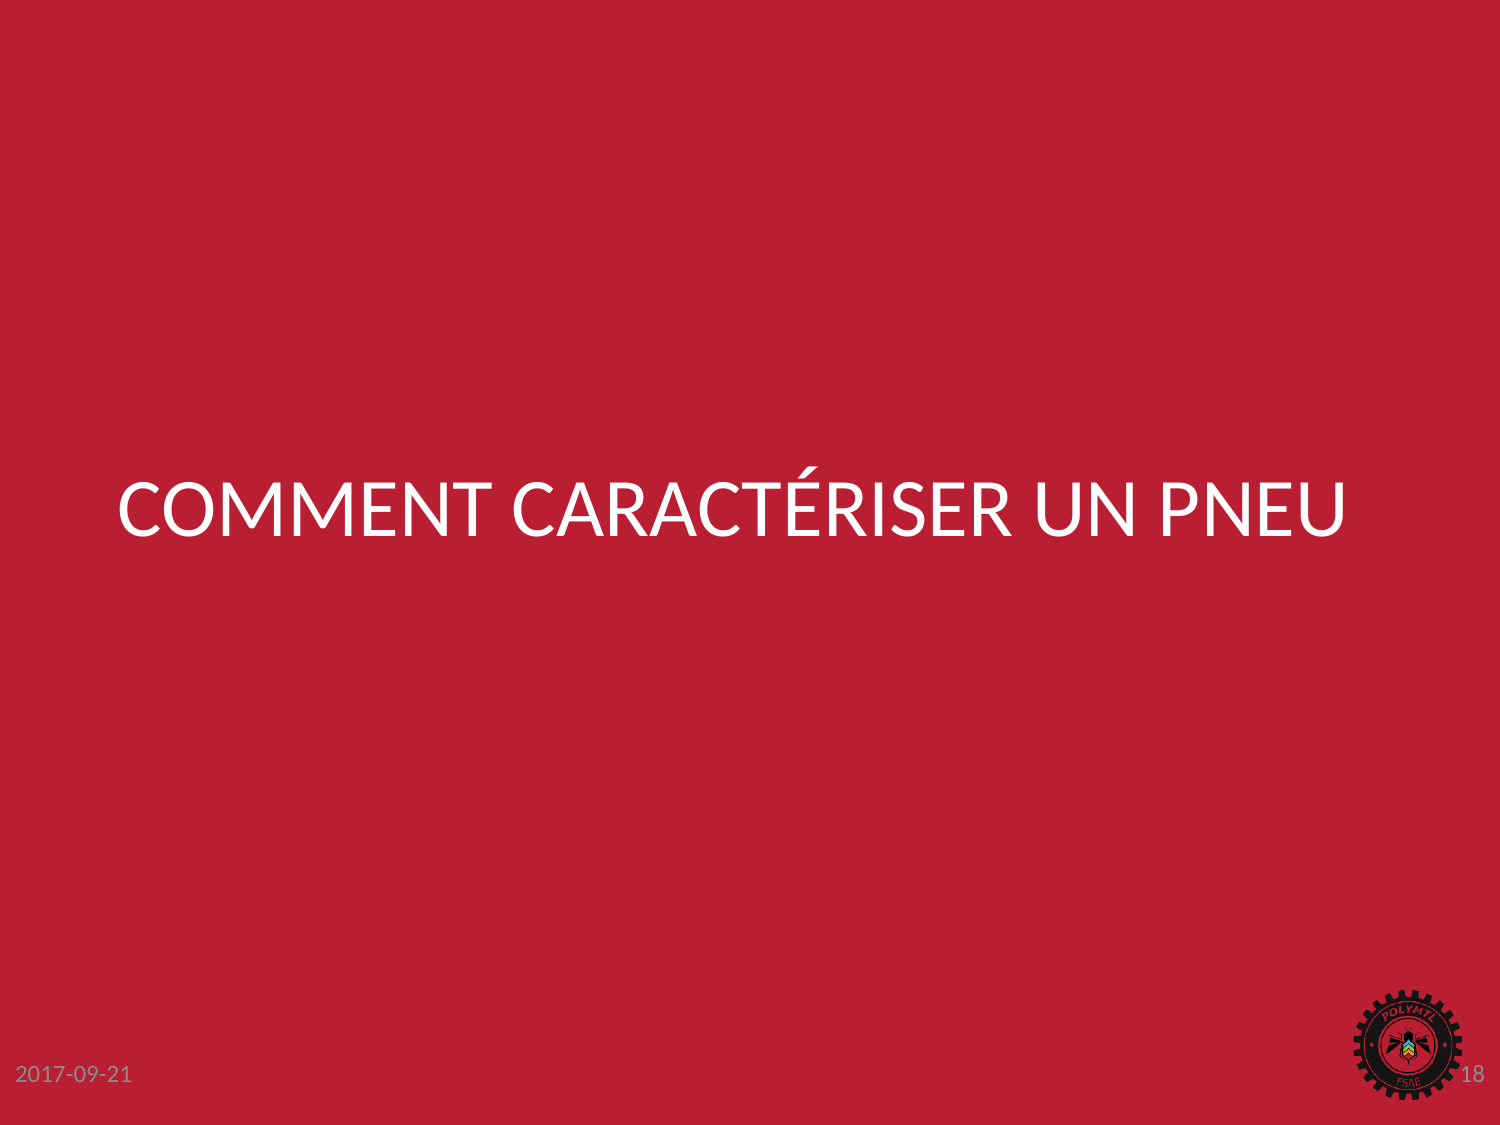

# Comment Caractériser un PNEU

2017-09-21
18